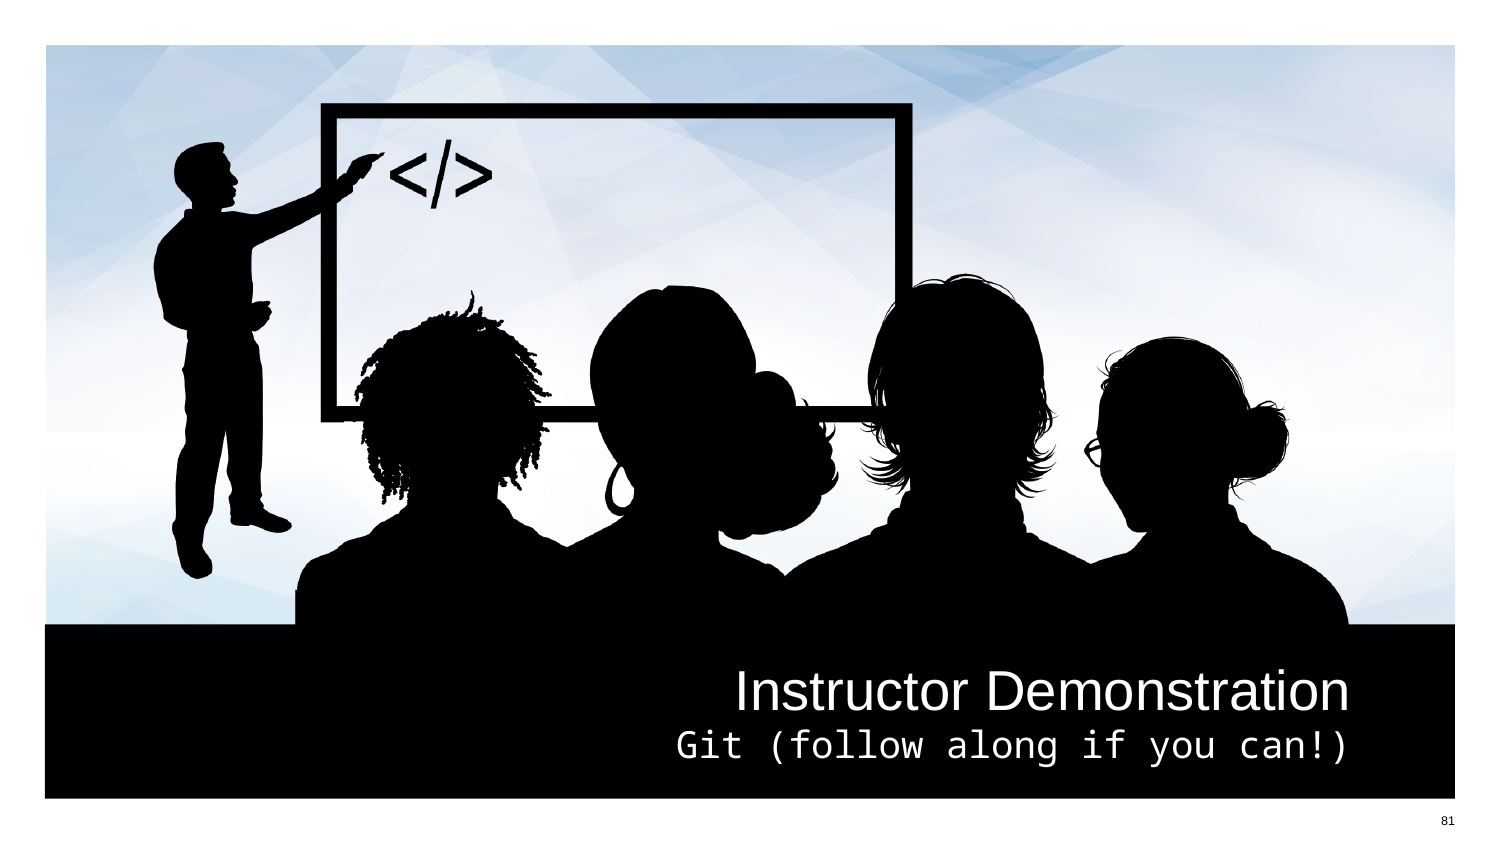

# Git (follow along if you can!)